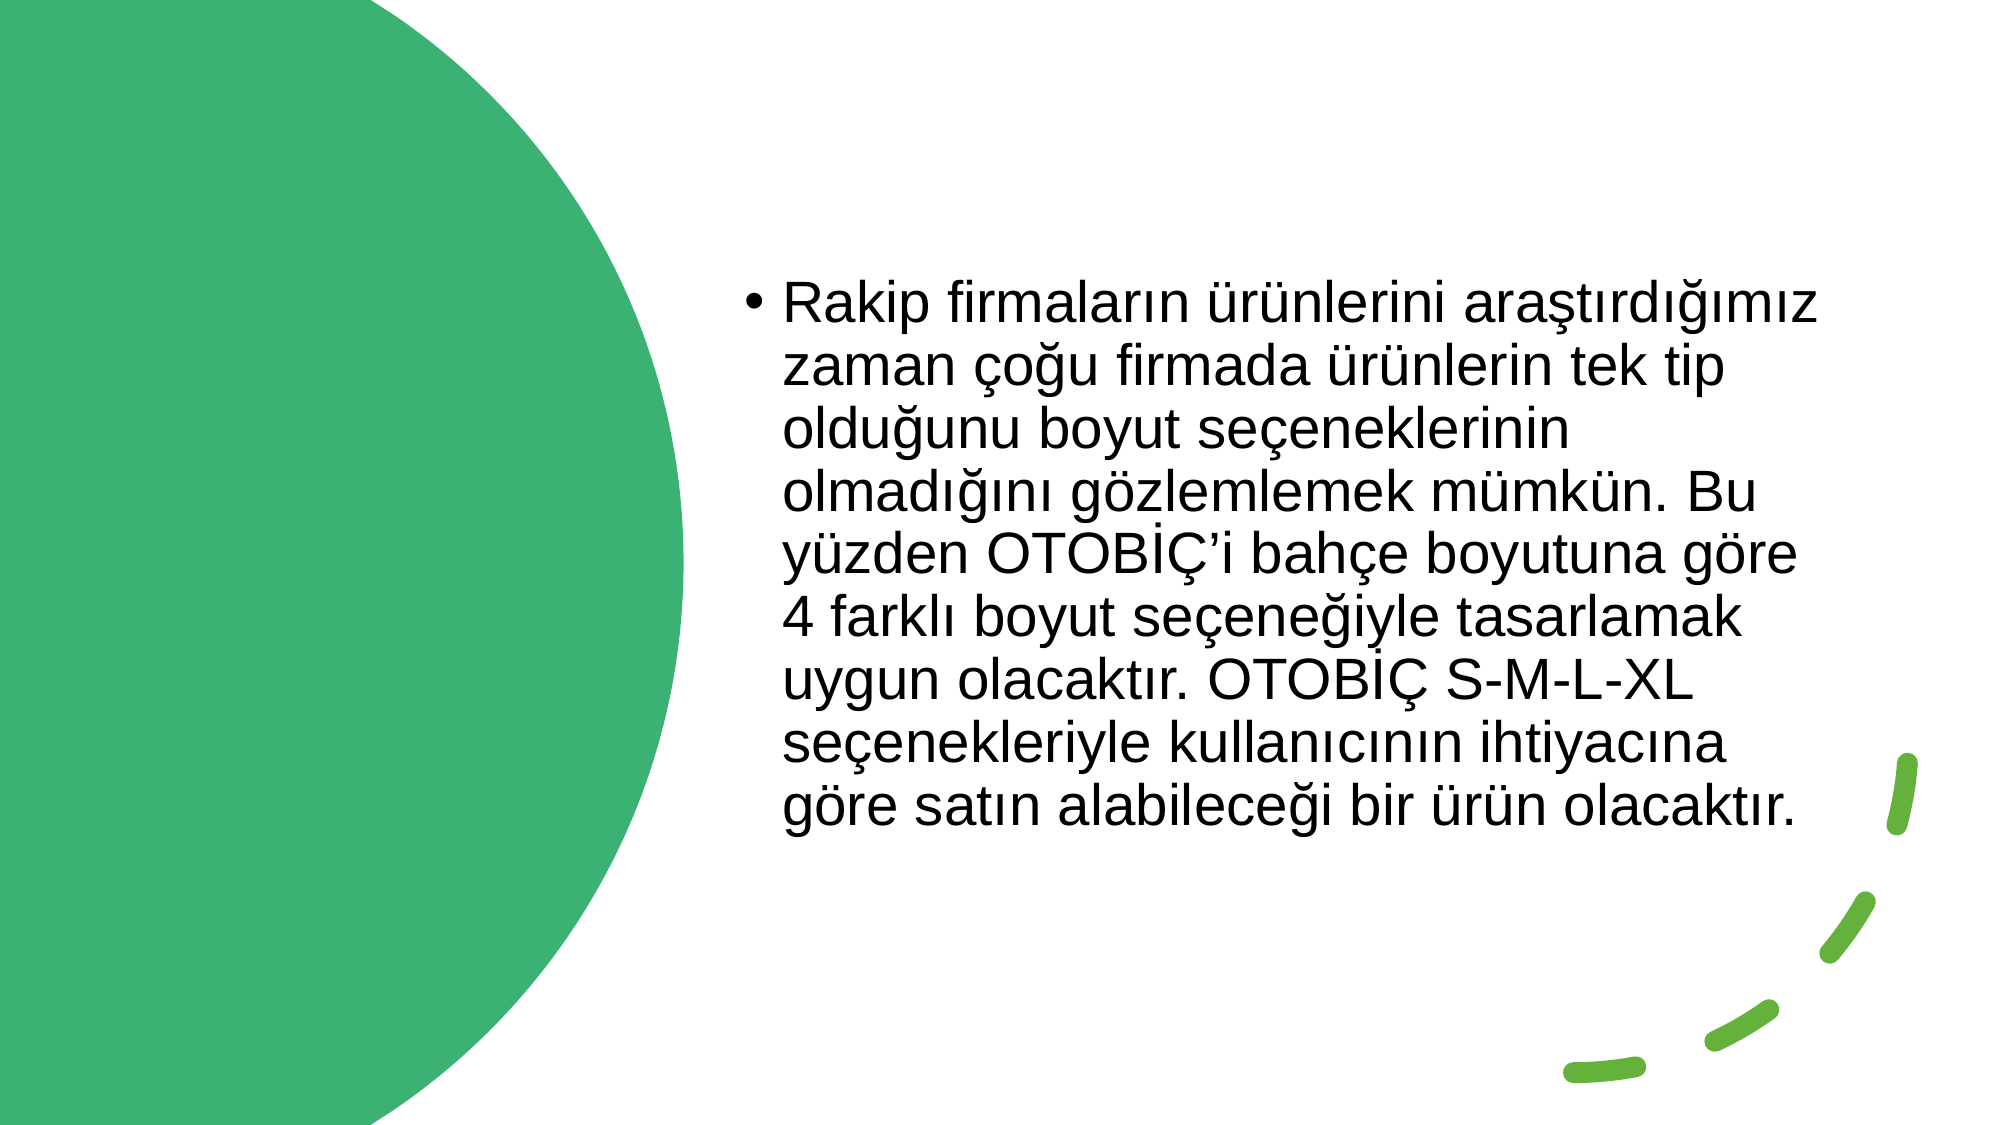

Rakip firmaların ürünlerini araştırdığımız zaman çoğu firmada ürünlerin tek tip olduğunu boyut seçeneklerinin olmadığını gözlemlemek mümkün. Bu yüzden OTOBİÇ’i bahçe boyutuna göre 4 farklı boyut seçeneğiyle tasarlamak uygun olacaktır. OTOBİÇ S-M-L-XL seçenekleriyle kullanıcının ihtiyacına göre satın alabileceği bir ürün olacaktır.